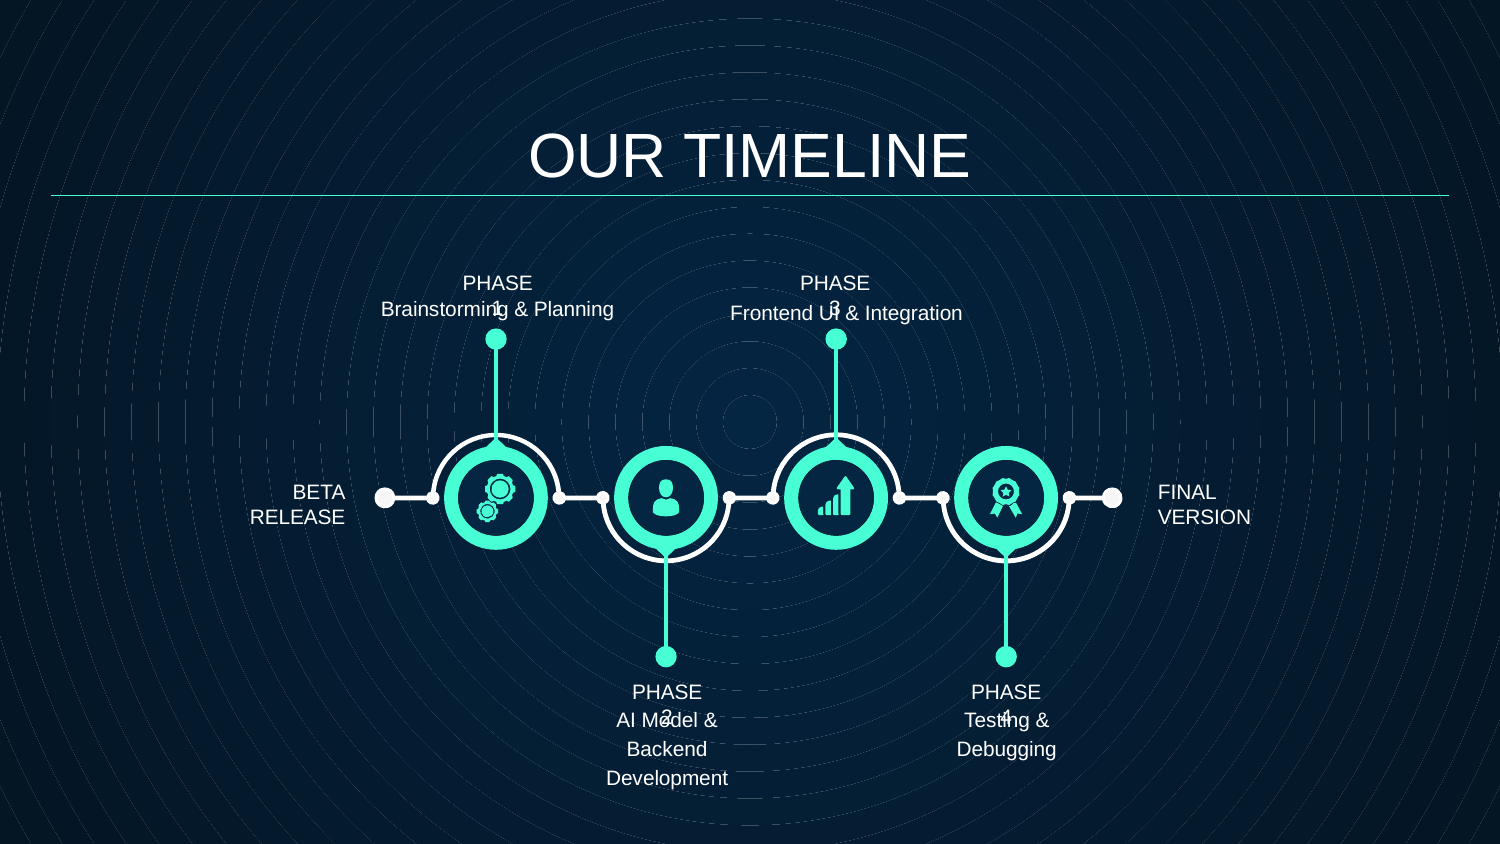

# OUR TIMELINE
PHASE 1
PHASE 3
Brainstorming & Planning
Frontend UI & Integration

BETA
RELEASE
FINAL
VERSION

PHASE 2
PHASE 4
AI Model & Backend Development
Testing & Debugging